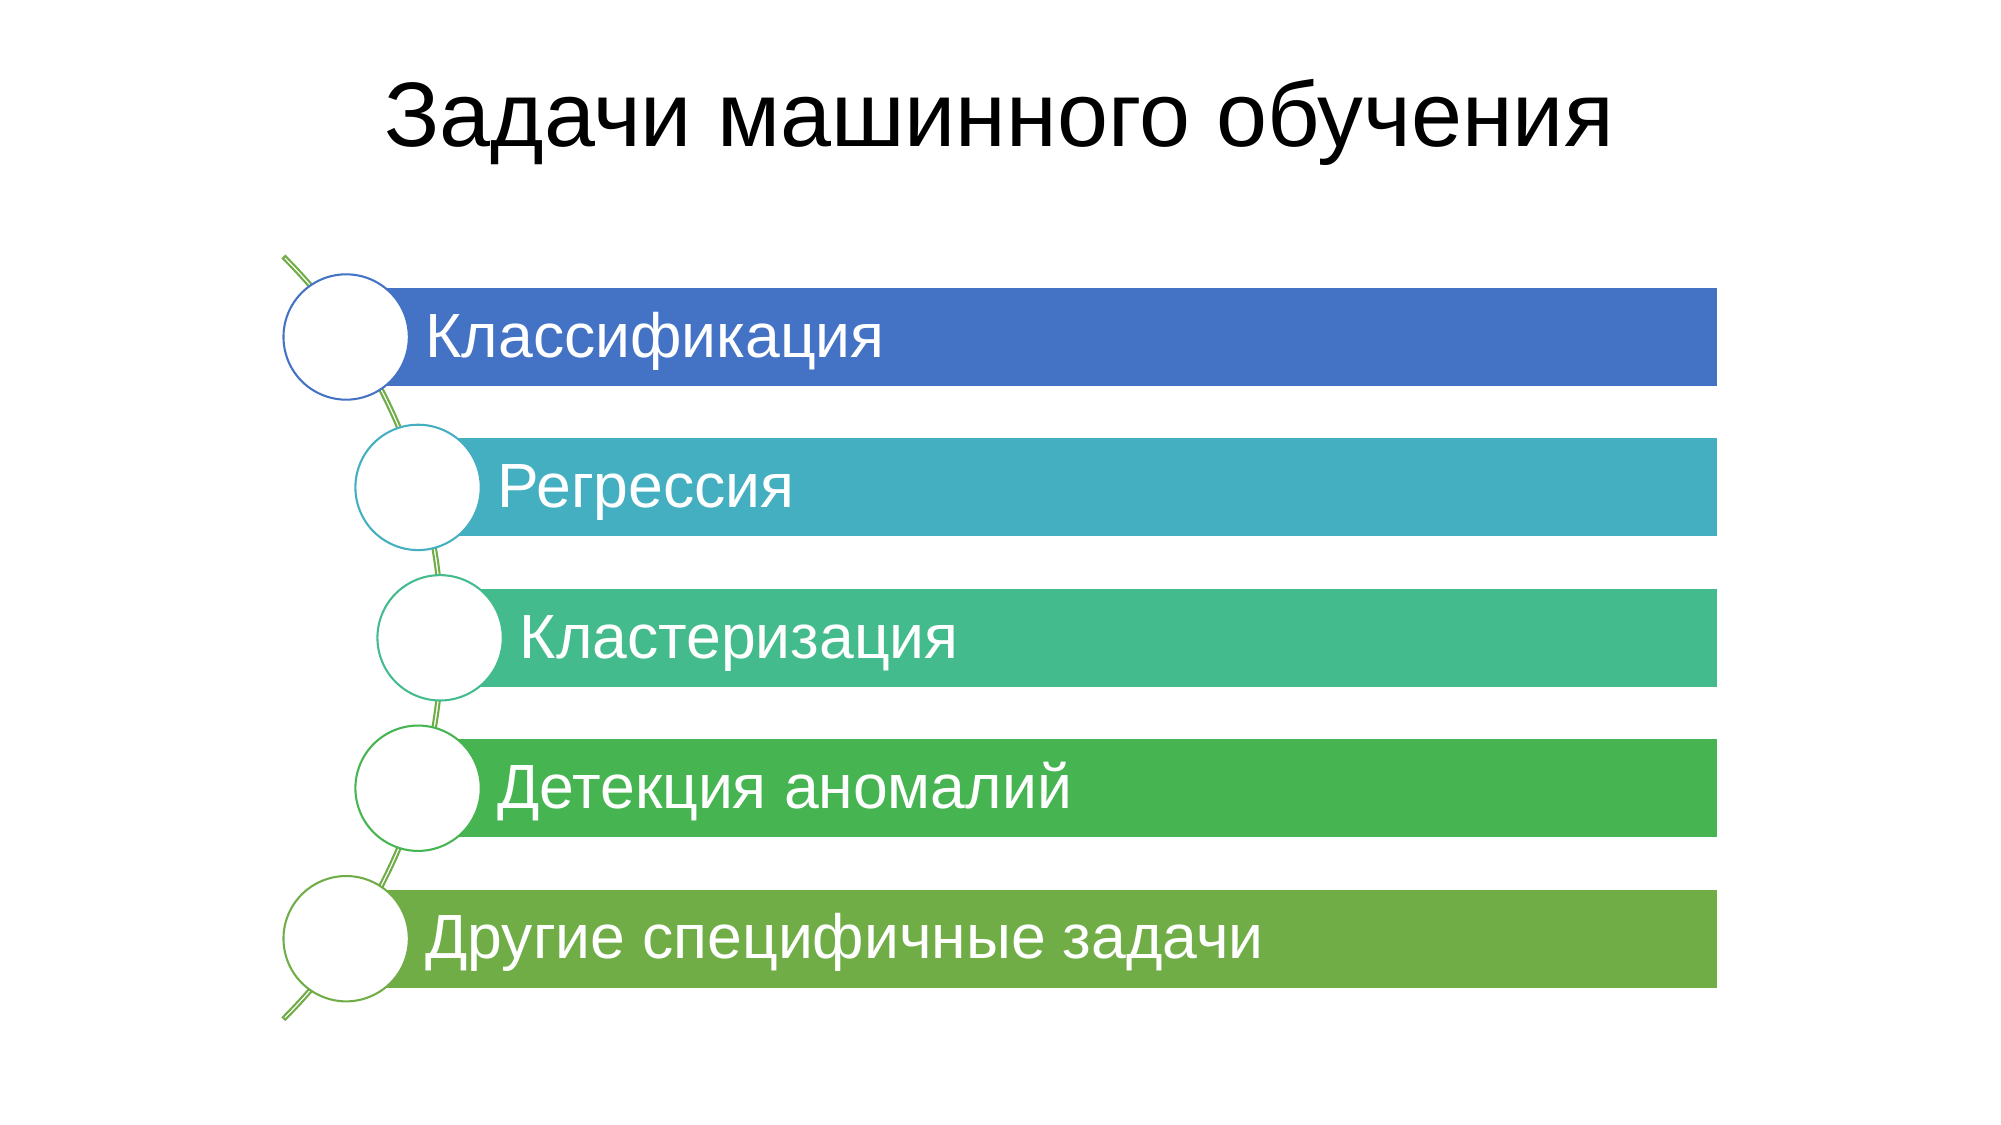

Задачи машинного обучения
Классификация
Регрессия
Кластеризация
Детекция аномалий
Другие специфичные задачи